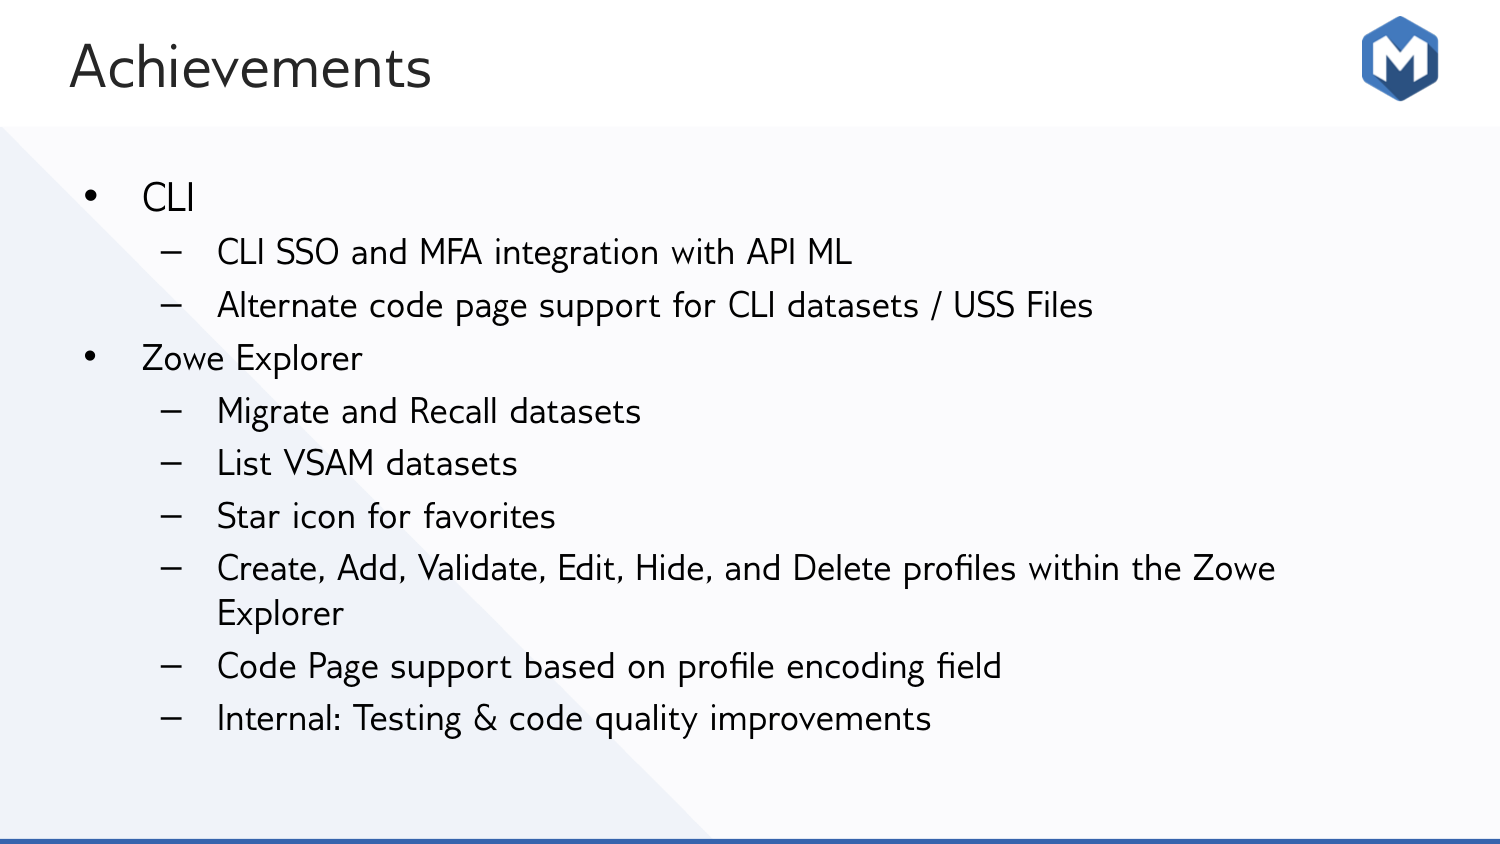

# Achievements
CLI
CLI SSO and MFA integration with API ML
Alternate code page support for CLI datasets / USS Files
Zowe Explorer
Migrate and Recall datasets
List VSAM datasets
Star icon for favorites
Create, Add, Validate, Edit, Hide, and Delete profiles within the Zowe Explorer
Code Page support based on profile encoding field
Internal: Testing & code quality improvements